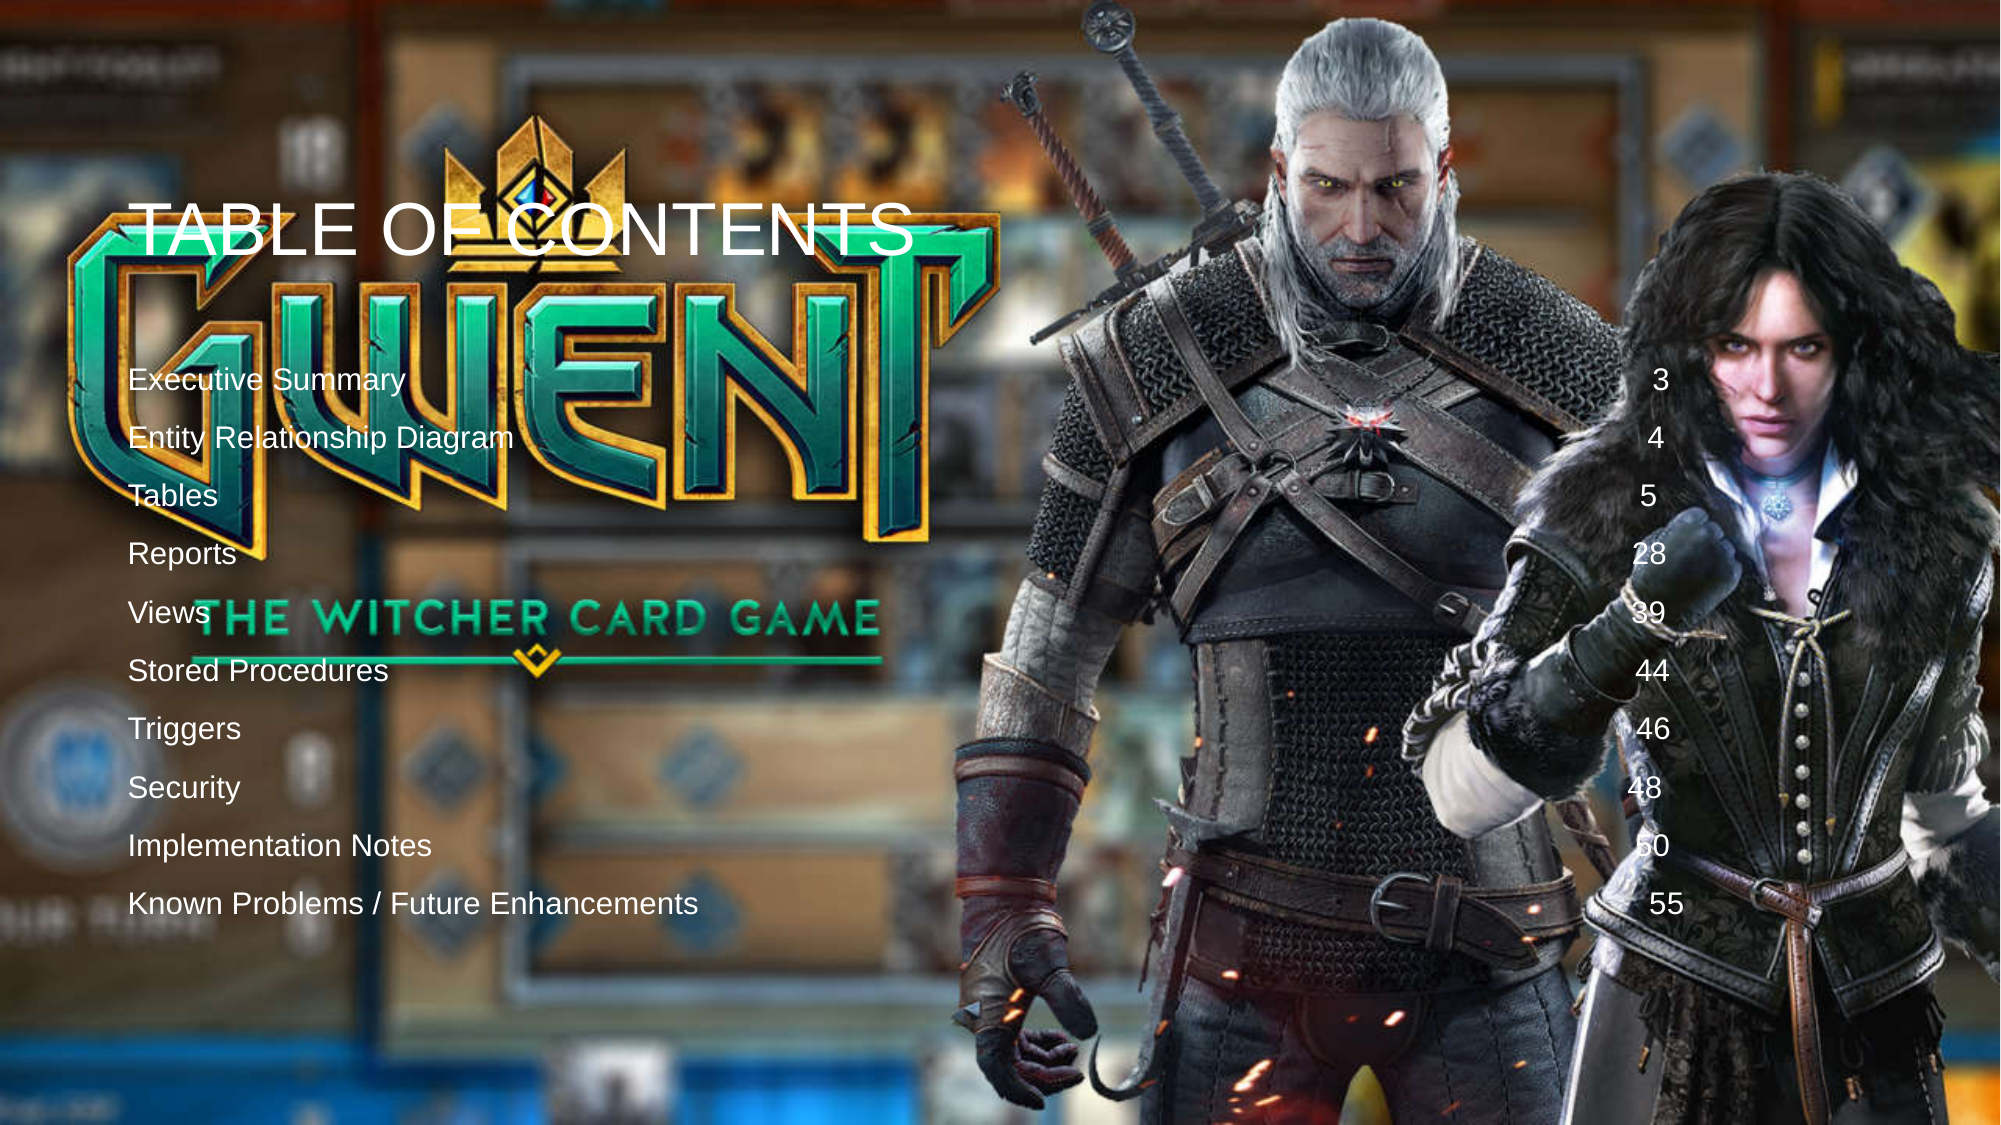

# Table of Contents
Executive Summary                                                                                                                                               3
Entity Relationship Diagram                                                                                                                                  4
Tables                                                                                                                                                                   5
Reports                                                                                                                                                                28
Views                                                                                                                                                                   39
Stored Procedures                                                                                                                                               44
Triggers                                                                                                                                                                46
Security                                                                                                                                                               48
Implementation Notes                                                                                                                                          50
Known Problems / Future Enhancements                                                                                                             55

2